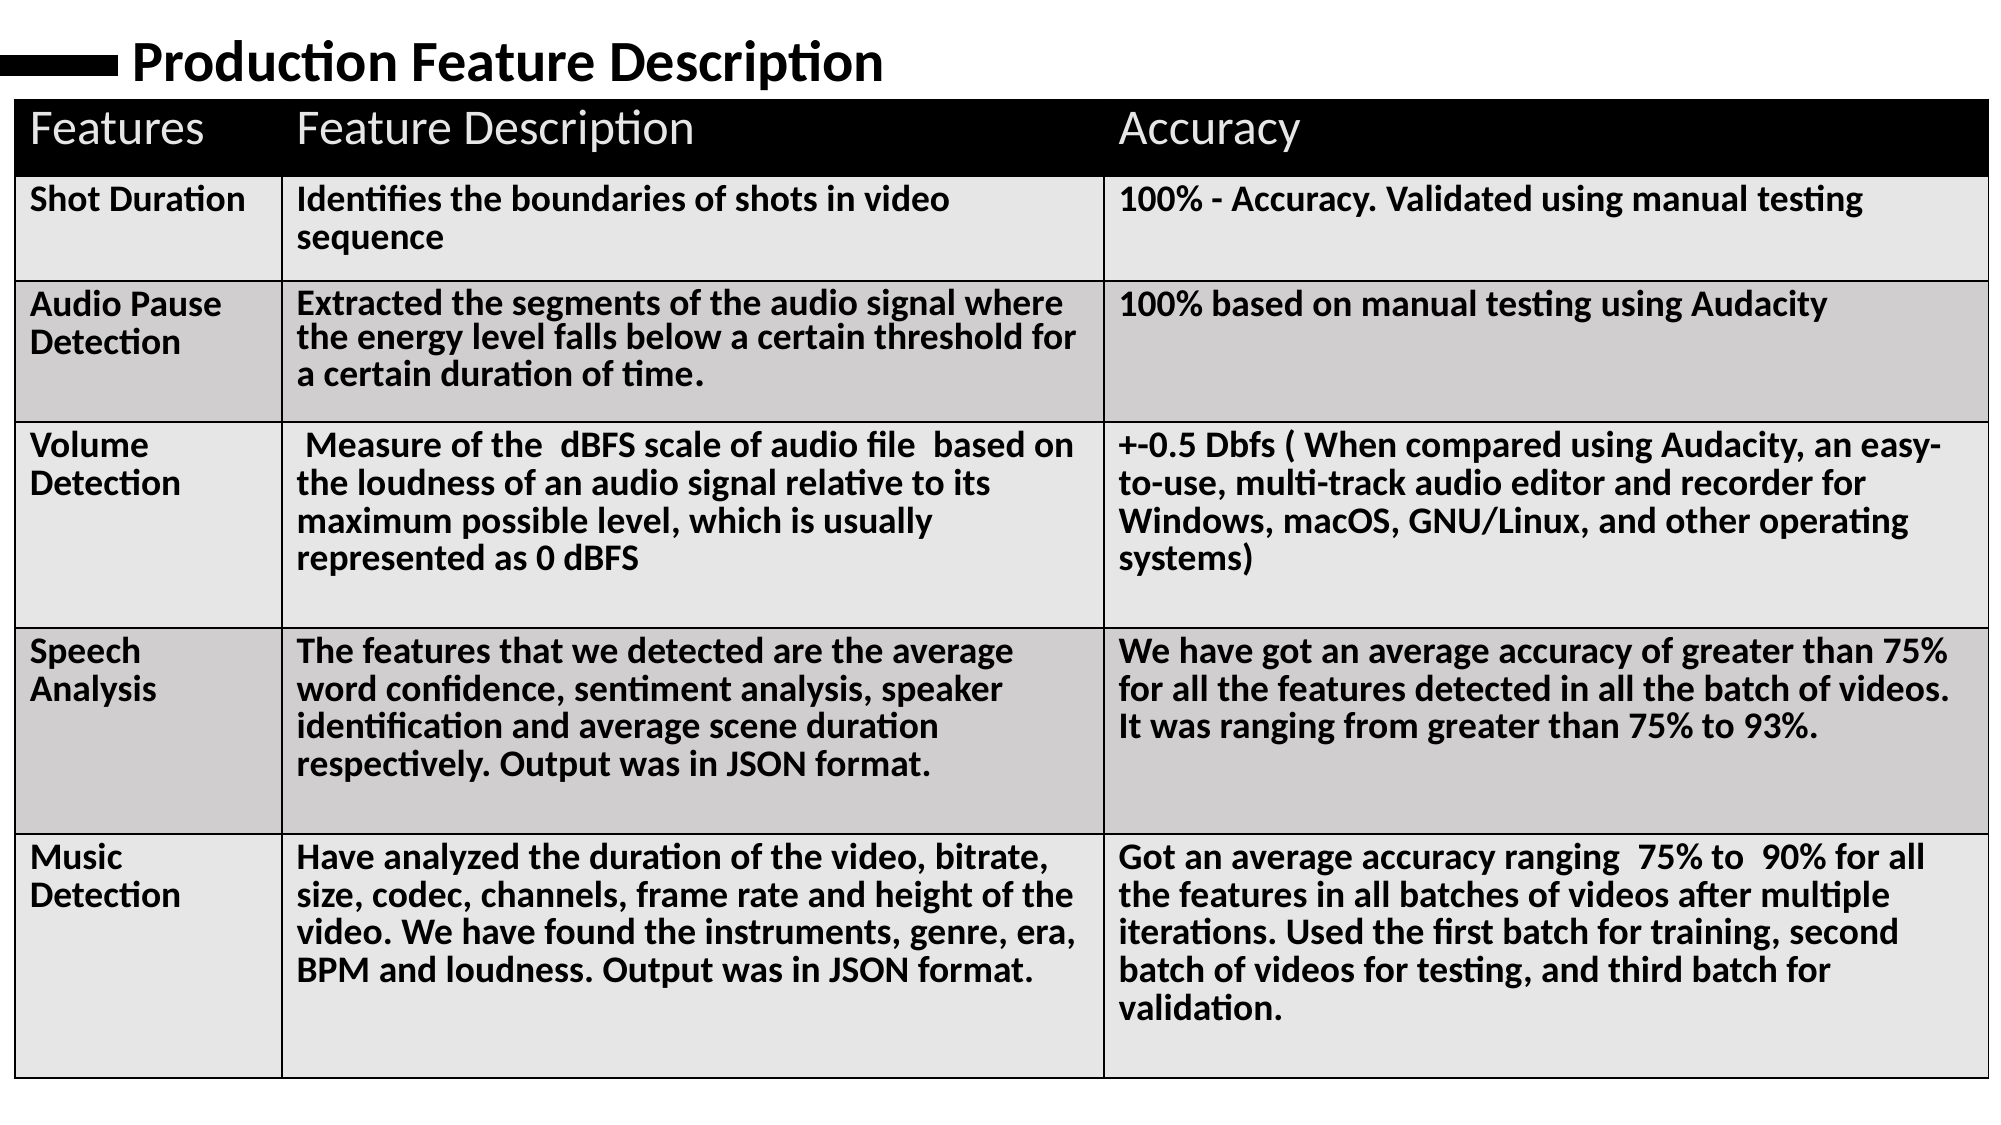

Production Feature Description

| Features | Feature Description | Accuracy |
| --- | --- | --- |
| Shot Duration | Identifies the boundaries of shots in video sequence | 100% - Accuracy. Validated using manual testing |
| Audio Pause Detection | Extracted the segments of the audio signal where the energy level falls below a certain threshold for a certain duration of time. | 100% based on manual testing using Audacity |
| Volume Detection | Measure of the  dBFS scale of audio file  based on the loudness of an audio signal relative to its maximum possible level, which is usually represented as 0 dBFS | +-0.5 Dbfs ( When compared using Audacity, an easy-to-use, multi-track audio editor and recorder for Windows, macOS, GNU/Linux, and other operating systems) |
| Speech   Analysis | The features that we detected are the average word confidence, sentiment analysis, speaker identification and average scene duration respectively. Output was in JSON format. | We have got an average accuracy of greater than 75% for all the features detected in all the batch of videos. It was ranging from greater than 75% to 93%. |
| Music Detection | Have analyzed the duration of the video, bitrate, size, codec, channels, frame rate and height of the video. We have found the instruments, genre, era, BPM and loudness. Output was in JSON format. | Got an average accuracy ranging  75% to  90% for all the features in all batches of videos after multiple iterations. Used the first batch for training, second batch of videos for testing, and third batch for validation. |